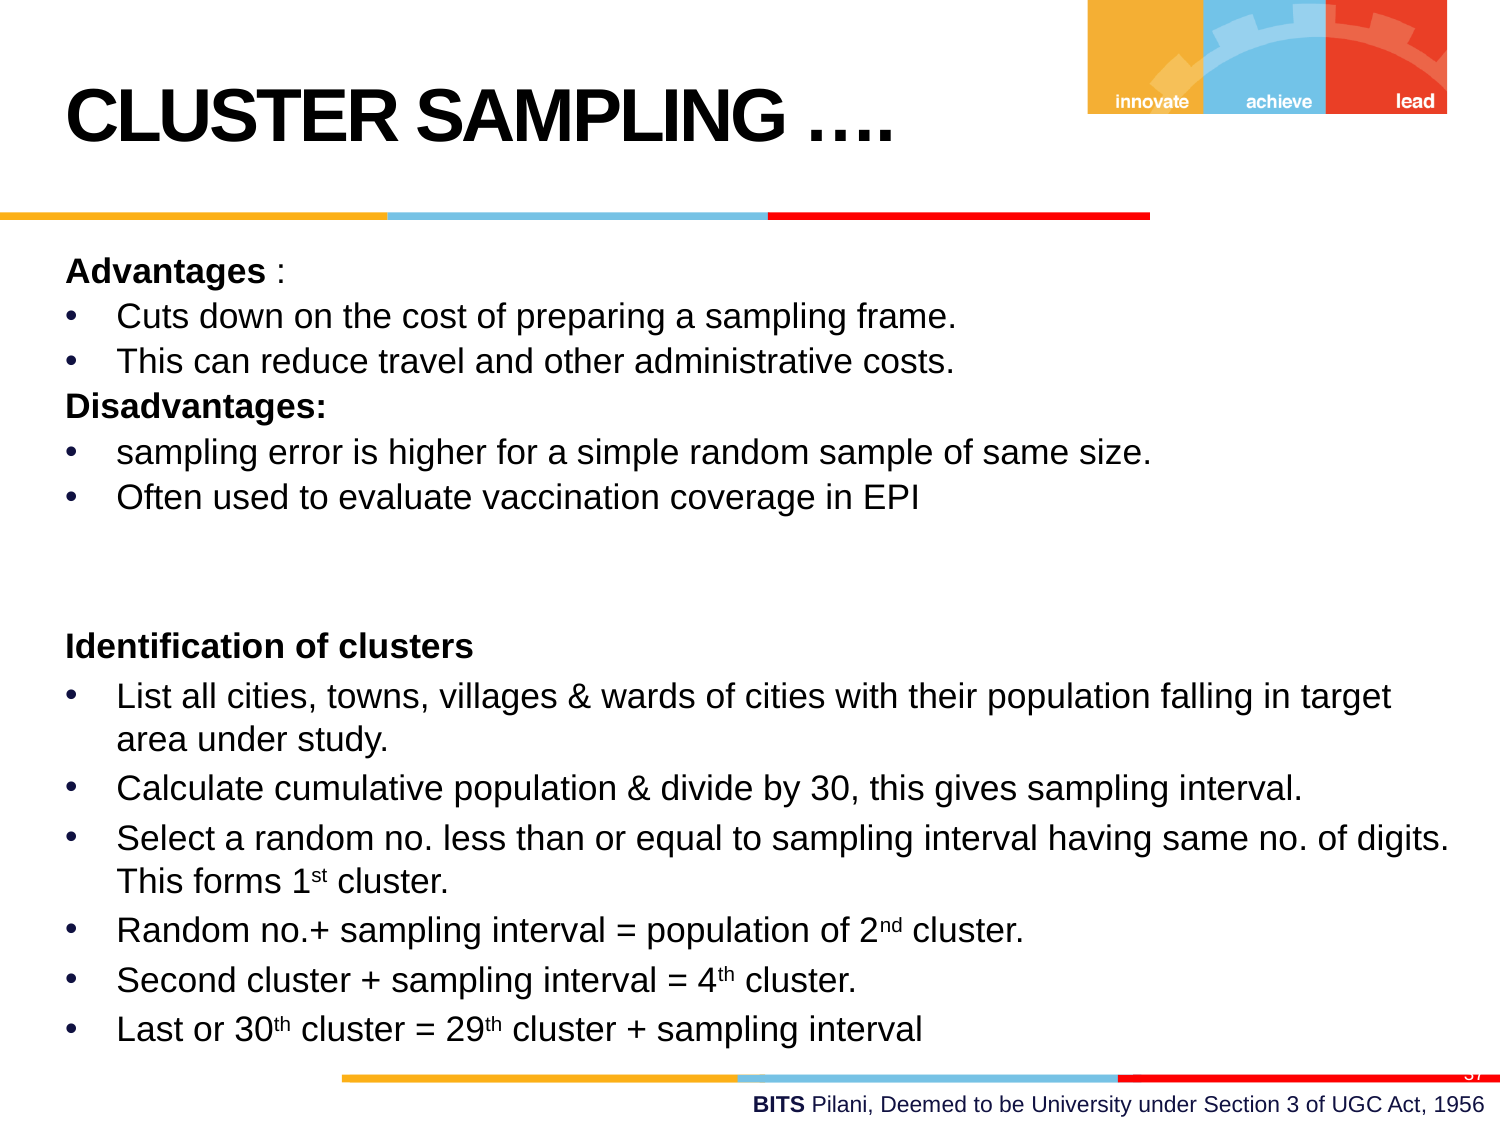

CLUSTER SAMPLING ….
Advantages :
Cuts down on the cost of preparing a sampling frame.
This can reduce travel and other administrative costs.
Disadvantages:
sampling error is higher for a simple random sample of same size.
Often used to evaluate vaccination coverage in EPI

Identification of clusters
List all cities, towns, villages & wards of cities with their population falling in target area under study.
Calculate cumulative population & divide by 30, this gives sampling interval.
Select a random no. less than or equal to sampling interval having same no. of digits. This forms 1st cluster.
Random no.+ sampling interval = population of 2nd cluster.
Second cluster + sampling interval = 4th cluster.
Last or 30th cluster = 29th cluster + sampling interval

37